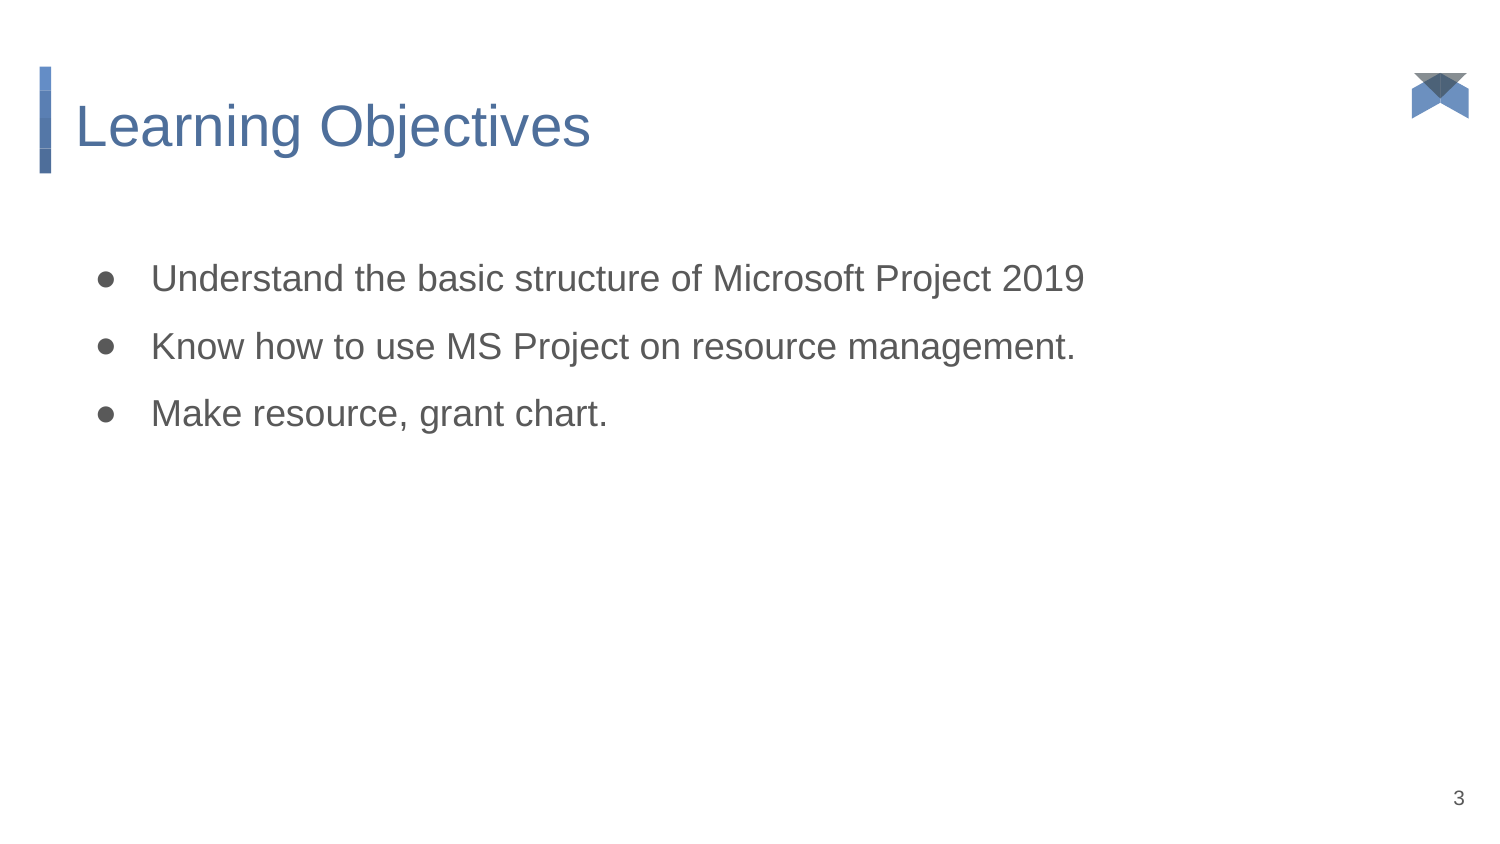

# Learning Objectives
Understand the basic structure of Microsoft Project 2019
Know how to use MS Project on resource management.
Make resource, grant chart.
3